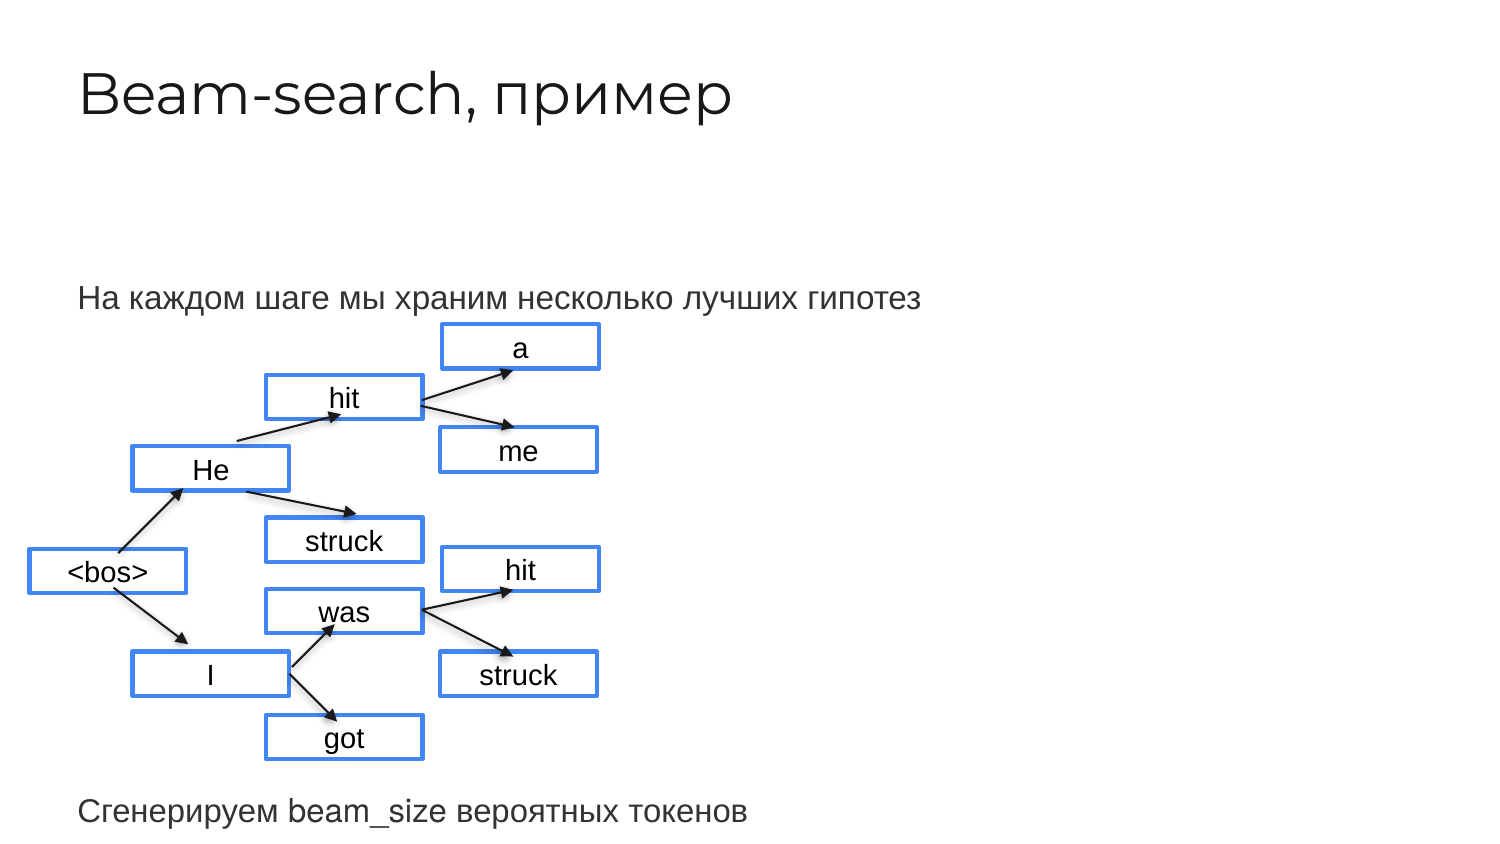

# Beam-search, пример

На каждом шаге мы храним несколько лучших гипотез
a

hit

me
He

struck
hit
<bos>

was

I
struck

got
Сгенерируем beam_size вероятных токенов